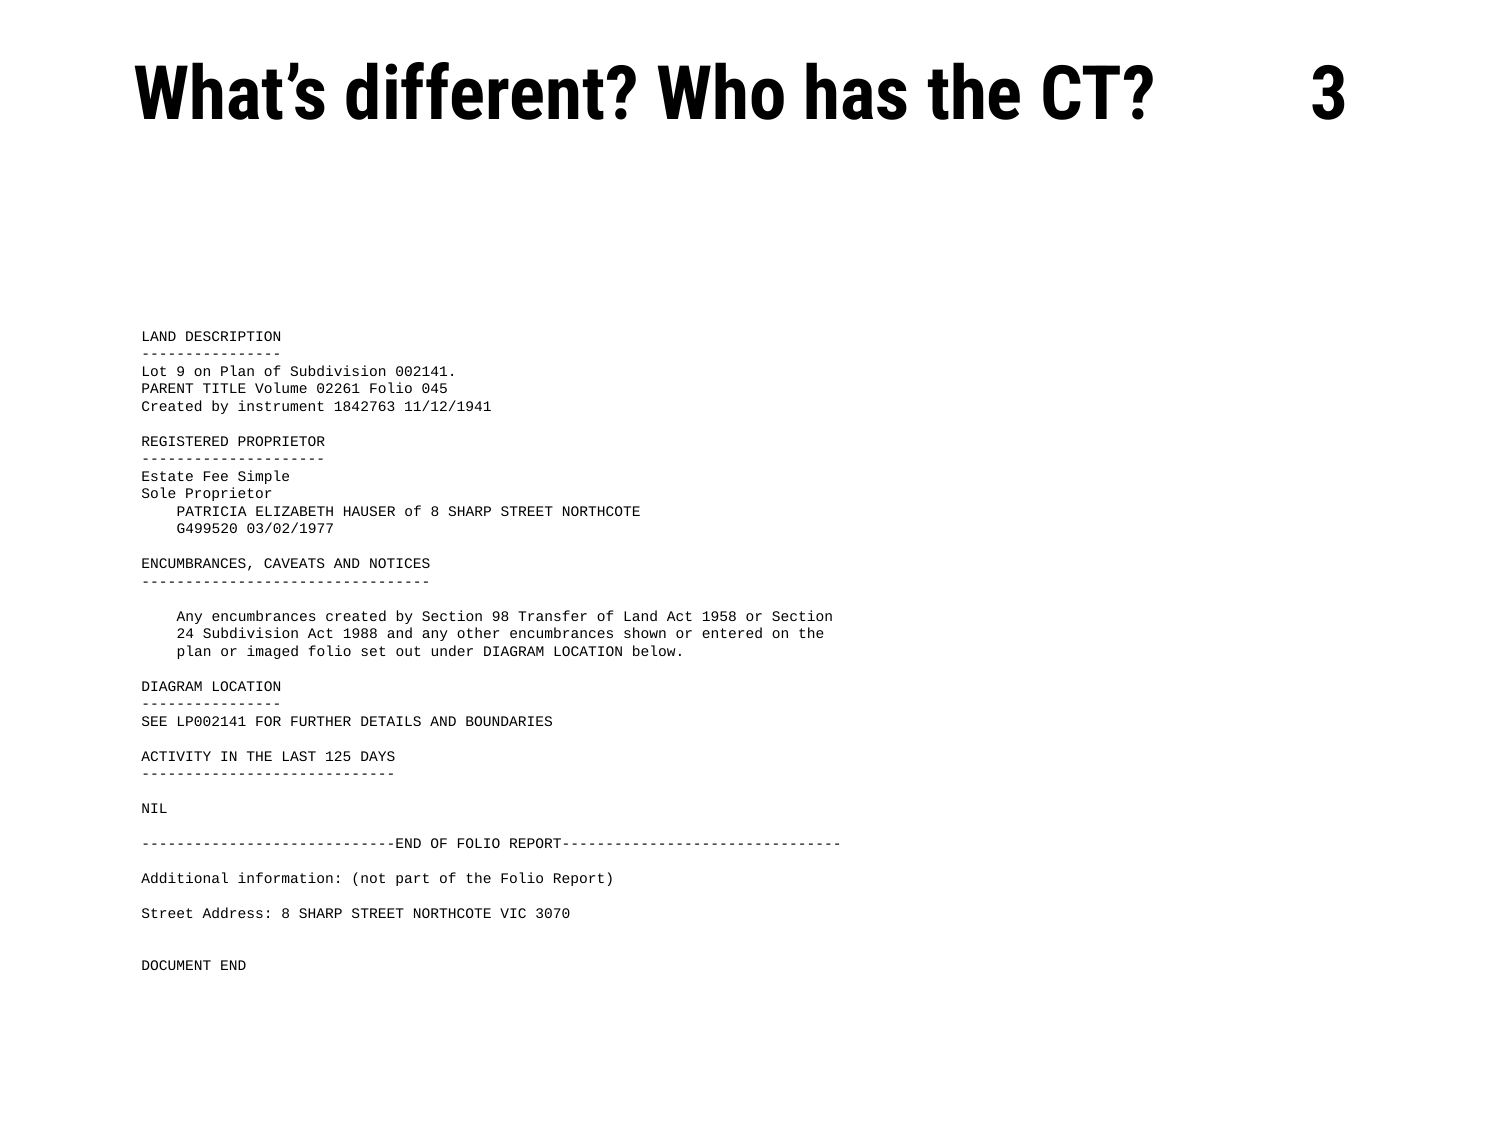

# What’s different? Who has the CT?         3
LAND DESCRIPTION
----------------
Lot 9 on Plan of Subdivision 002141.
PARENT TITLE Volume 02261 Folio 045
Created by instrument 1842763 11/12/1941

REGISTERED PROPRIETOR
---------------------
Estate Fee Simple
Sole Proprietor
    PATRICIA ELIZABETH HAUSER of 8 SHARP STREET NORTHCOTE
    G499520 03/02/1977

ENCUMBRANCES, CAVEATS AND NOTICES
---------------------------------

    Any encumbrances created by Section 98 Transfer of Land Act 1958 or Section
    24 Subdivision Act 1988 and any other encumbrances shown or entered on the
    plan or imaged folio set out under DIAGRAM LOCATION below.

DIAGRAM LOCATION
----------------
SEE LP002141 FOR FURTHER DETAILS AND BOUNDARIES

ACTIVITY IN THE LAST 125 DAYS
-----------------------------

NIL

-----------------------------END OF FOLIO REPORT--------------------------------

Additional information: (not part of the Folio Report)

Street Address: 8 SHARP STREET NORTHCOTE VIC 3070

DOCUMENT END